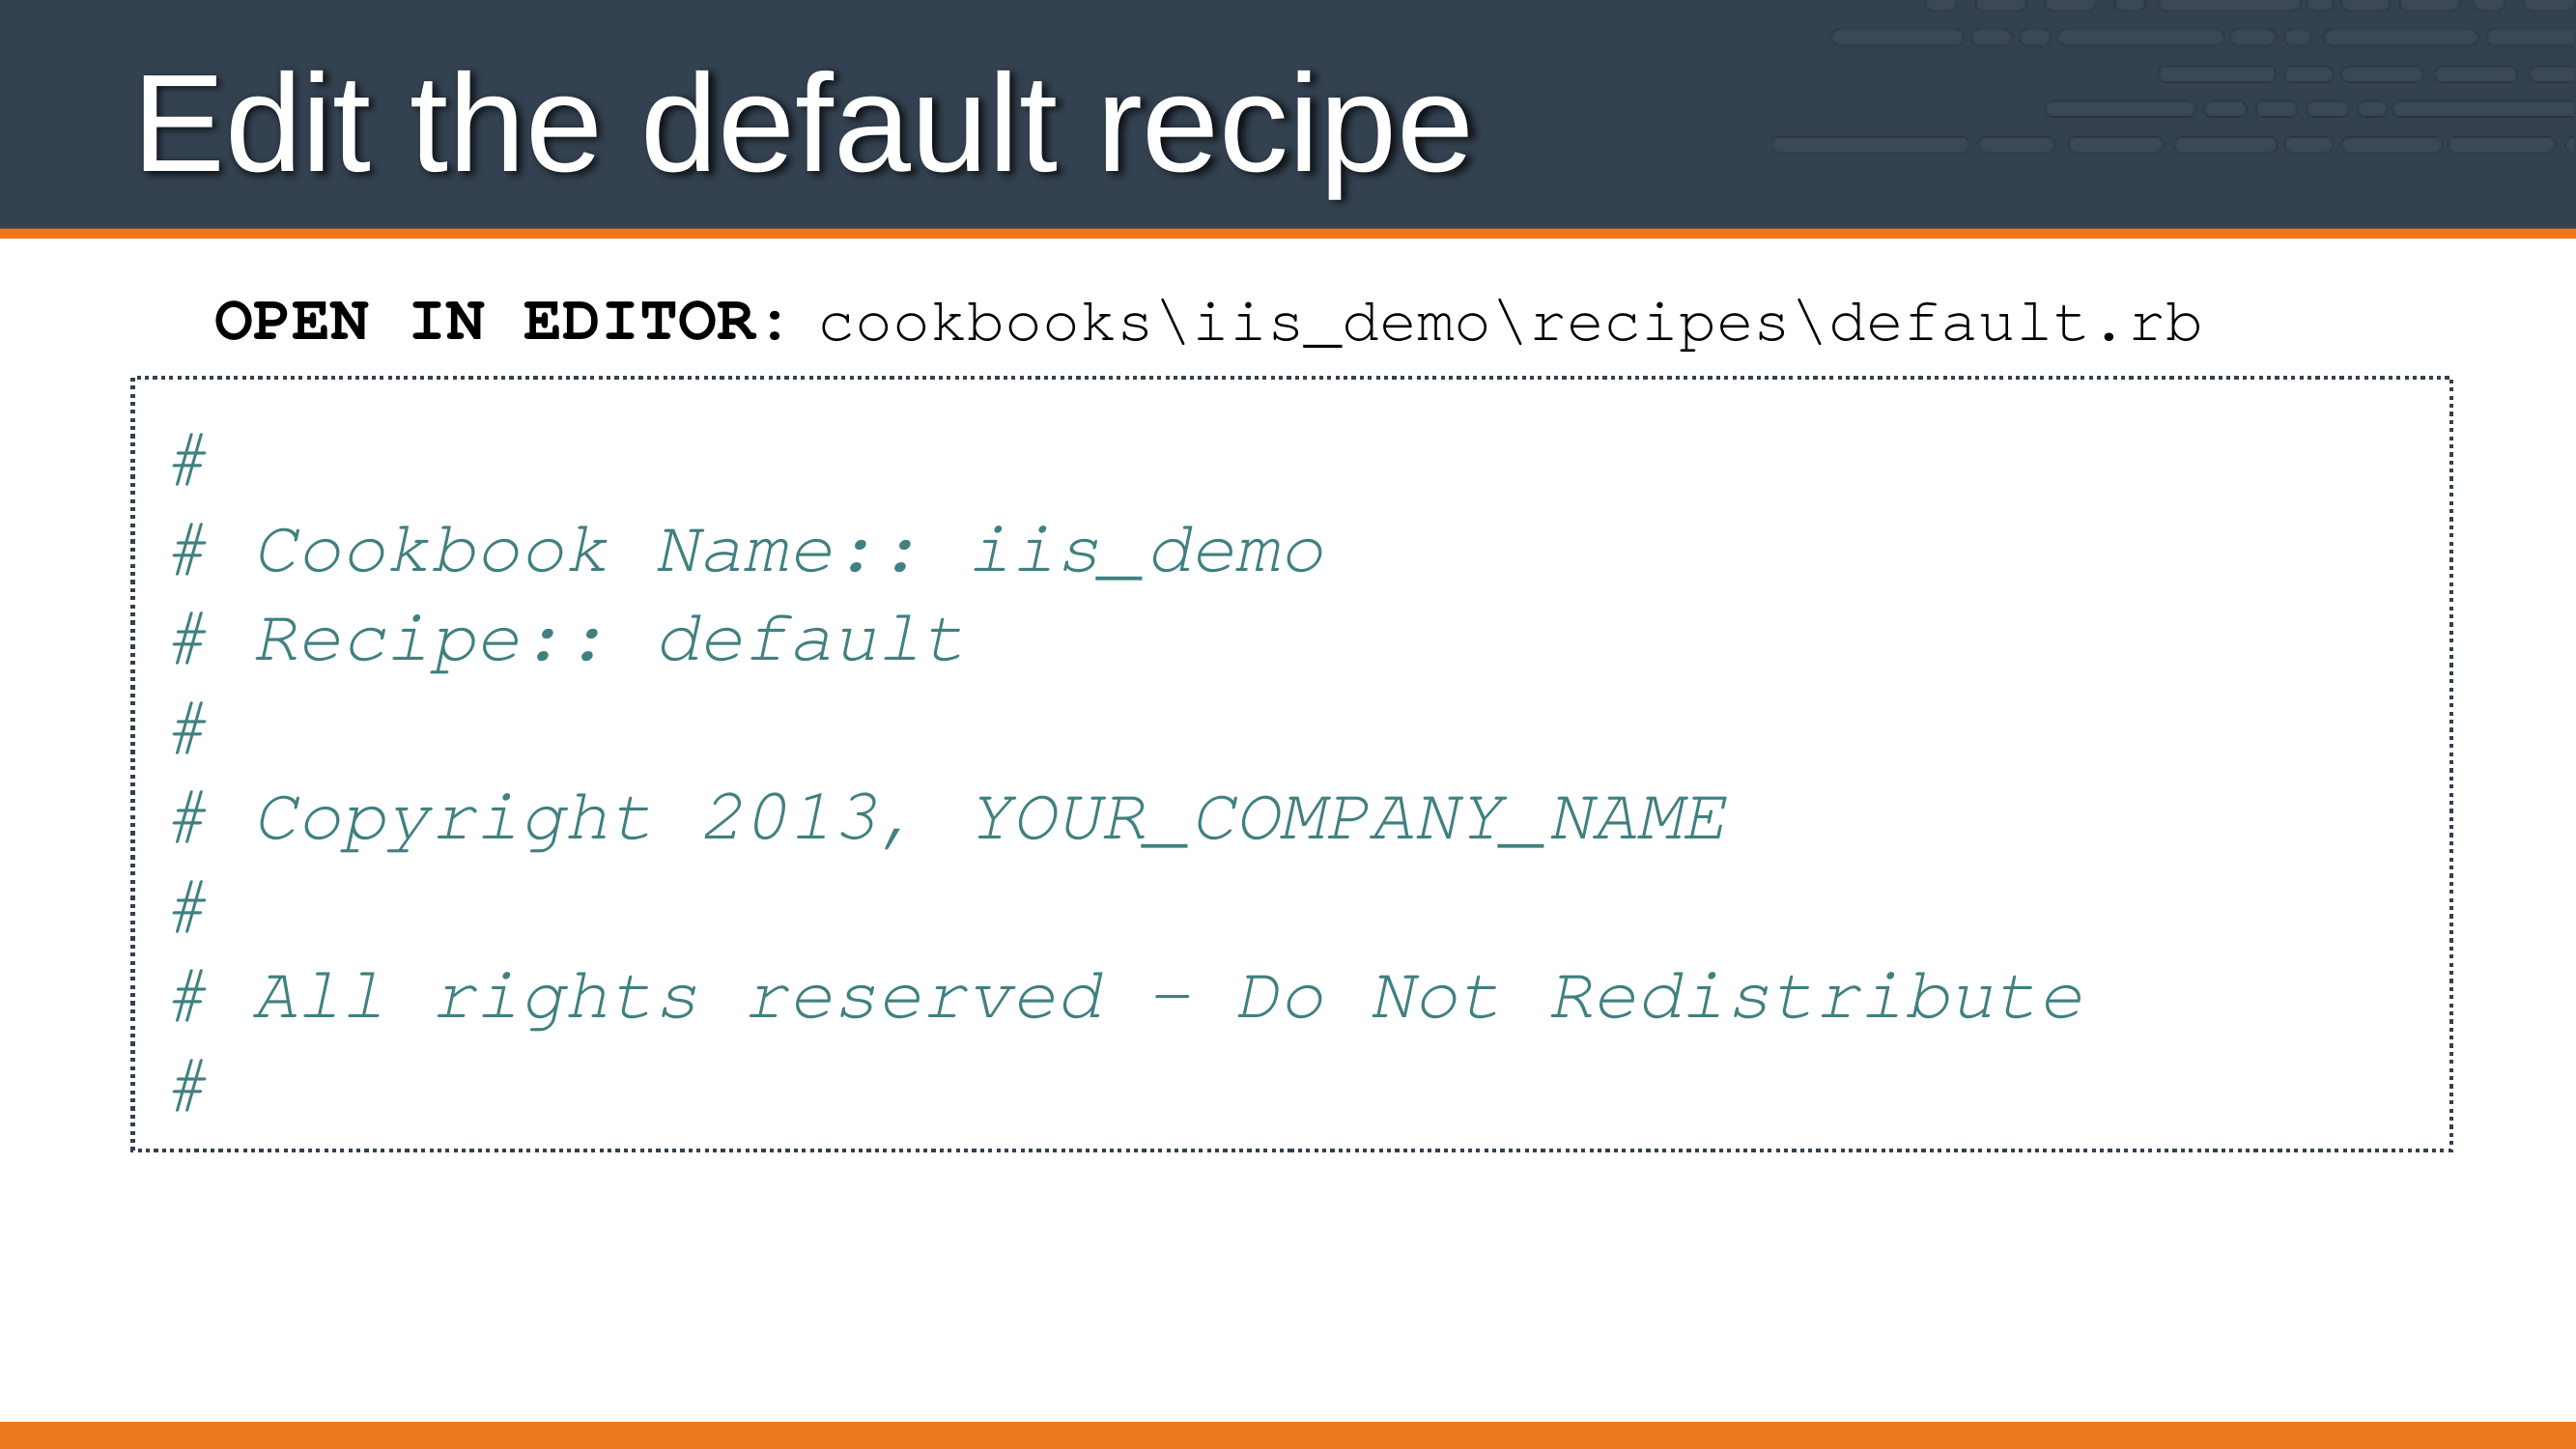

# Edit the default recipe
cookbooks\iis_demo\recipes\default.rb
OPEN IN EDITOR:
#
# Cookbook Name:: iis_demo
# Recipe:: default
#
# Copyright 2013, YOUR_COMPANY_NAME
#
# All rights reserved - Do Not Redistribute
#